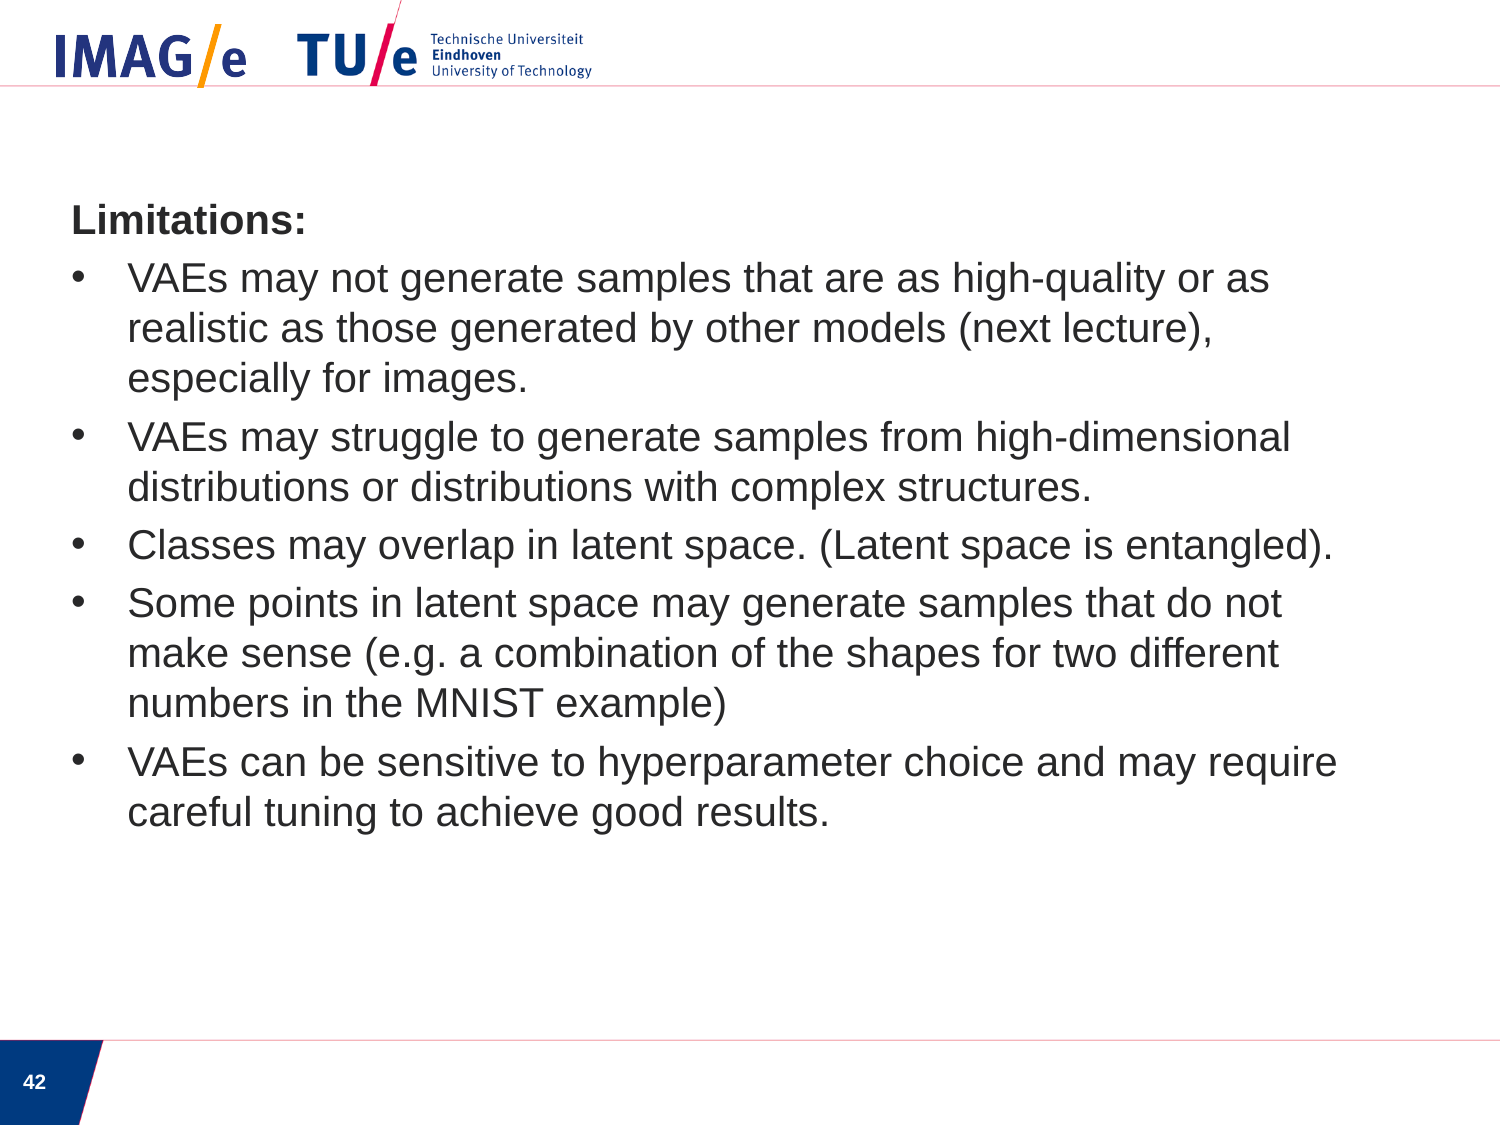

Limitations:
VAEs may not generate samples that are as high-quality or as realistic as those generated by other models (next lecture), especially for images.
VAEs may struggle to generate samples from high-dimensional distributions or distributions with complex structures.
Classes may overlap in latent space. (Latent space is entangled).
Some points in latent space may generate samples that do not make sense (e.g. a combination of the shapes for two different numbers in the MNIST example)
VAEs can be sensitive to hyperparameter choice and may require careful tuning to achieve good results.

42